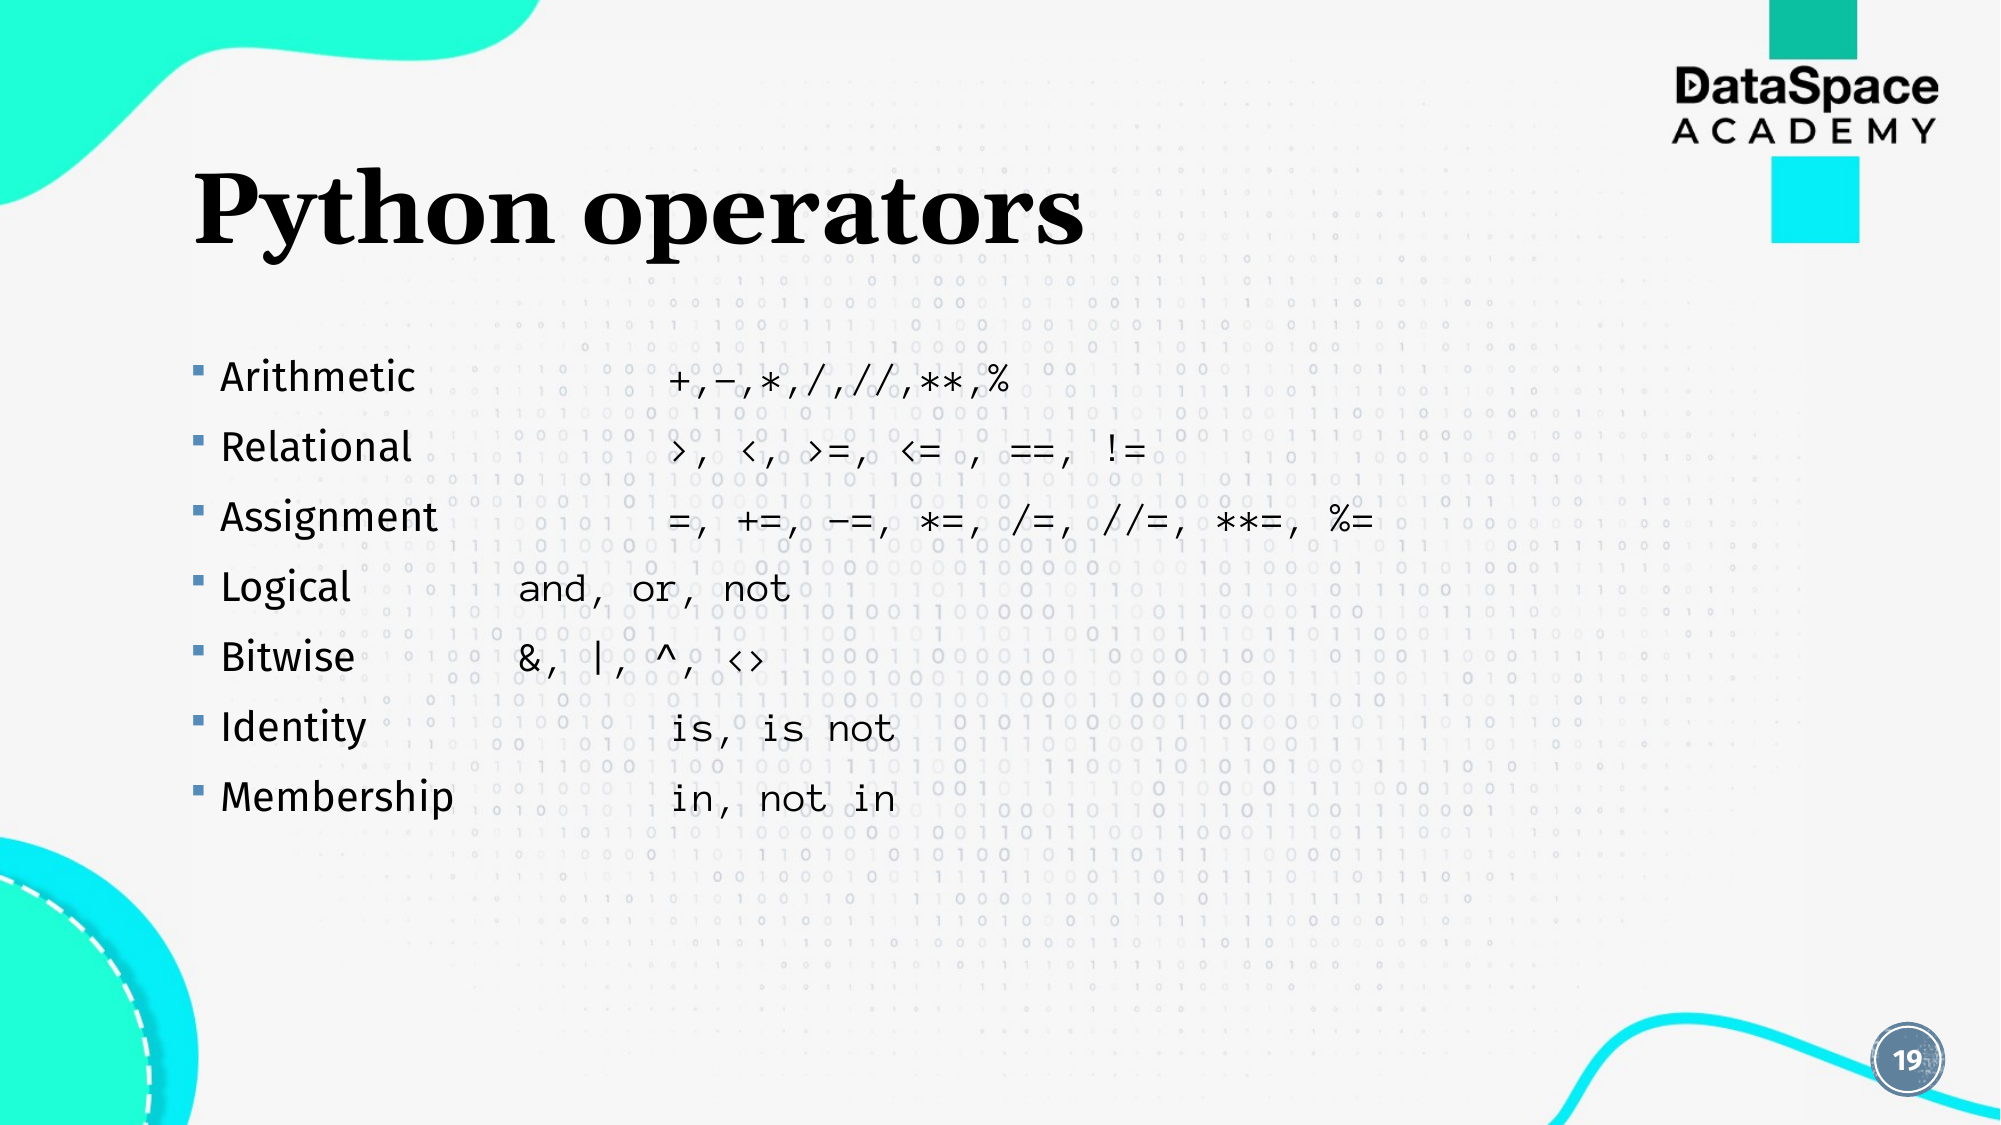

# Python operators
Arithmetic 		+,-,*,/,//,**,%
Relational 		>, <, >=, <= , ==, !=
Assignment		=, +=, -=, *=, /=, //=, **=, %=
Logical 		and, or, not
Bitwise 		&, |, ^, <>
Identity 		is, is not
Membership 		in, not in
19